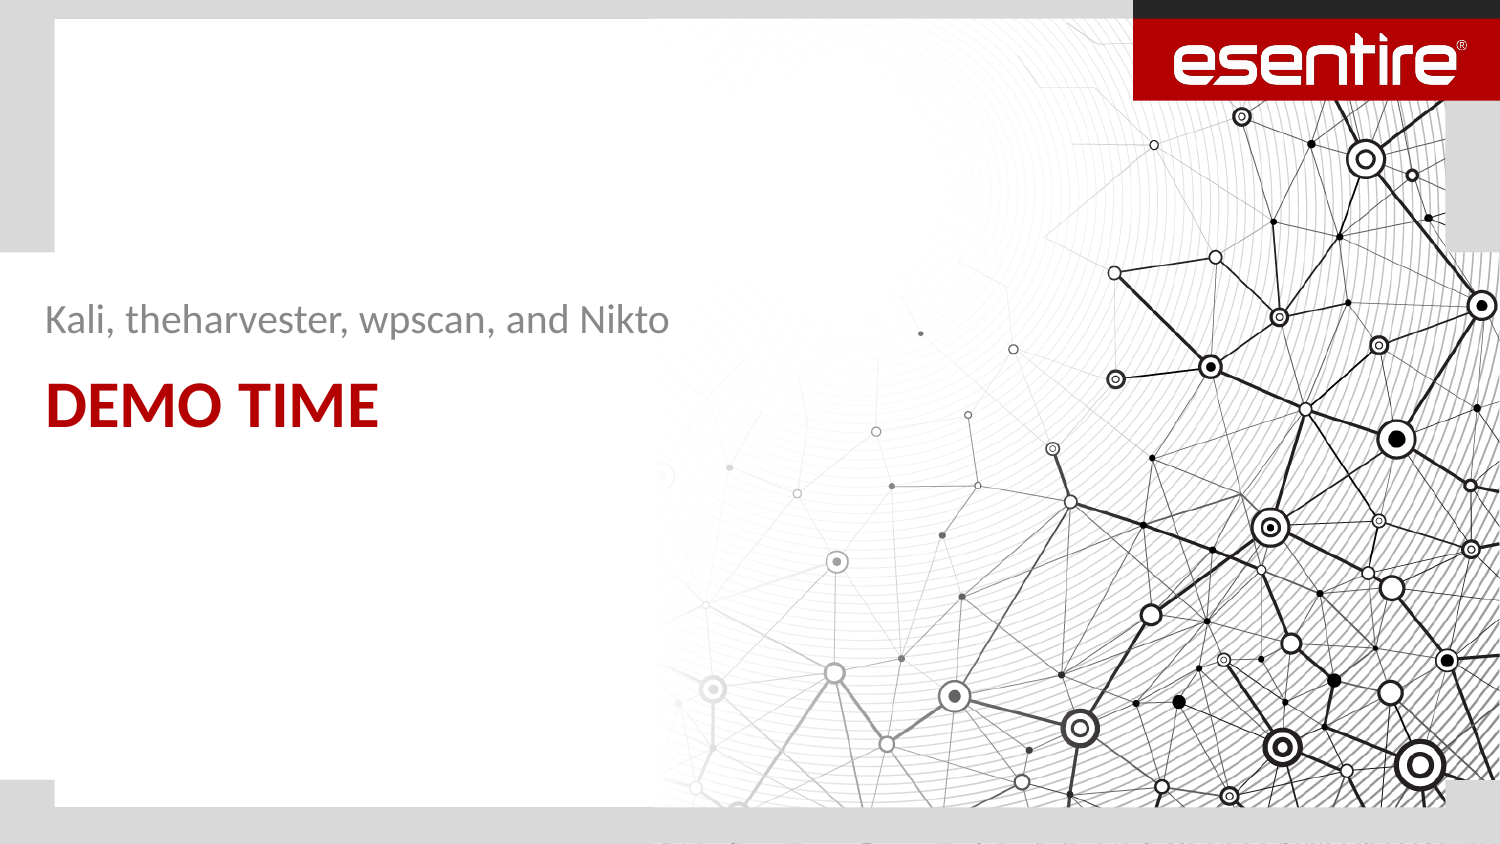

Kali, theharvester, wpscan, and Nikto
# DEMO TIME
20